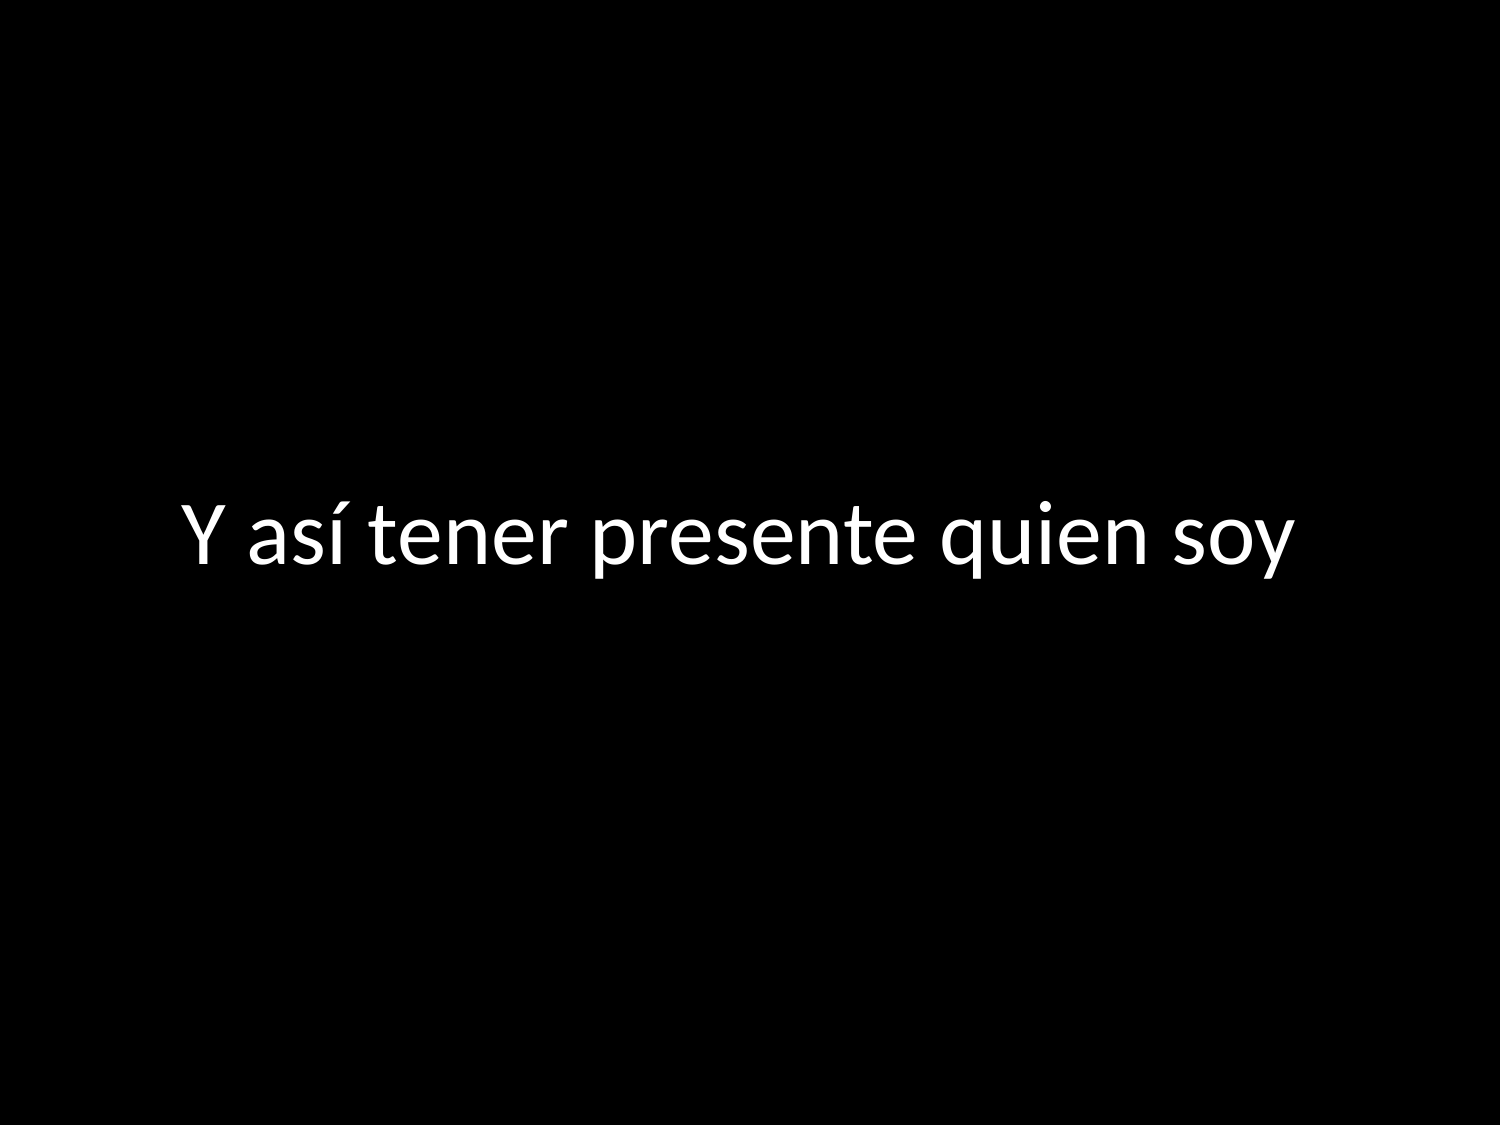

# Y así tener presente quien soy